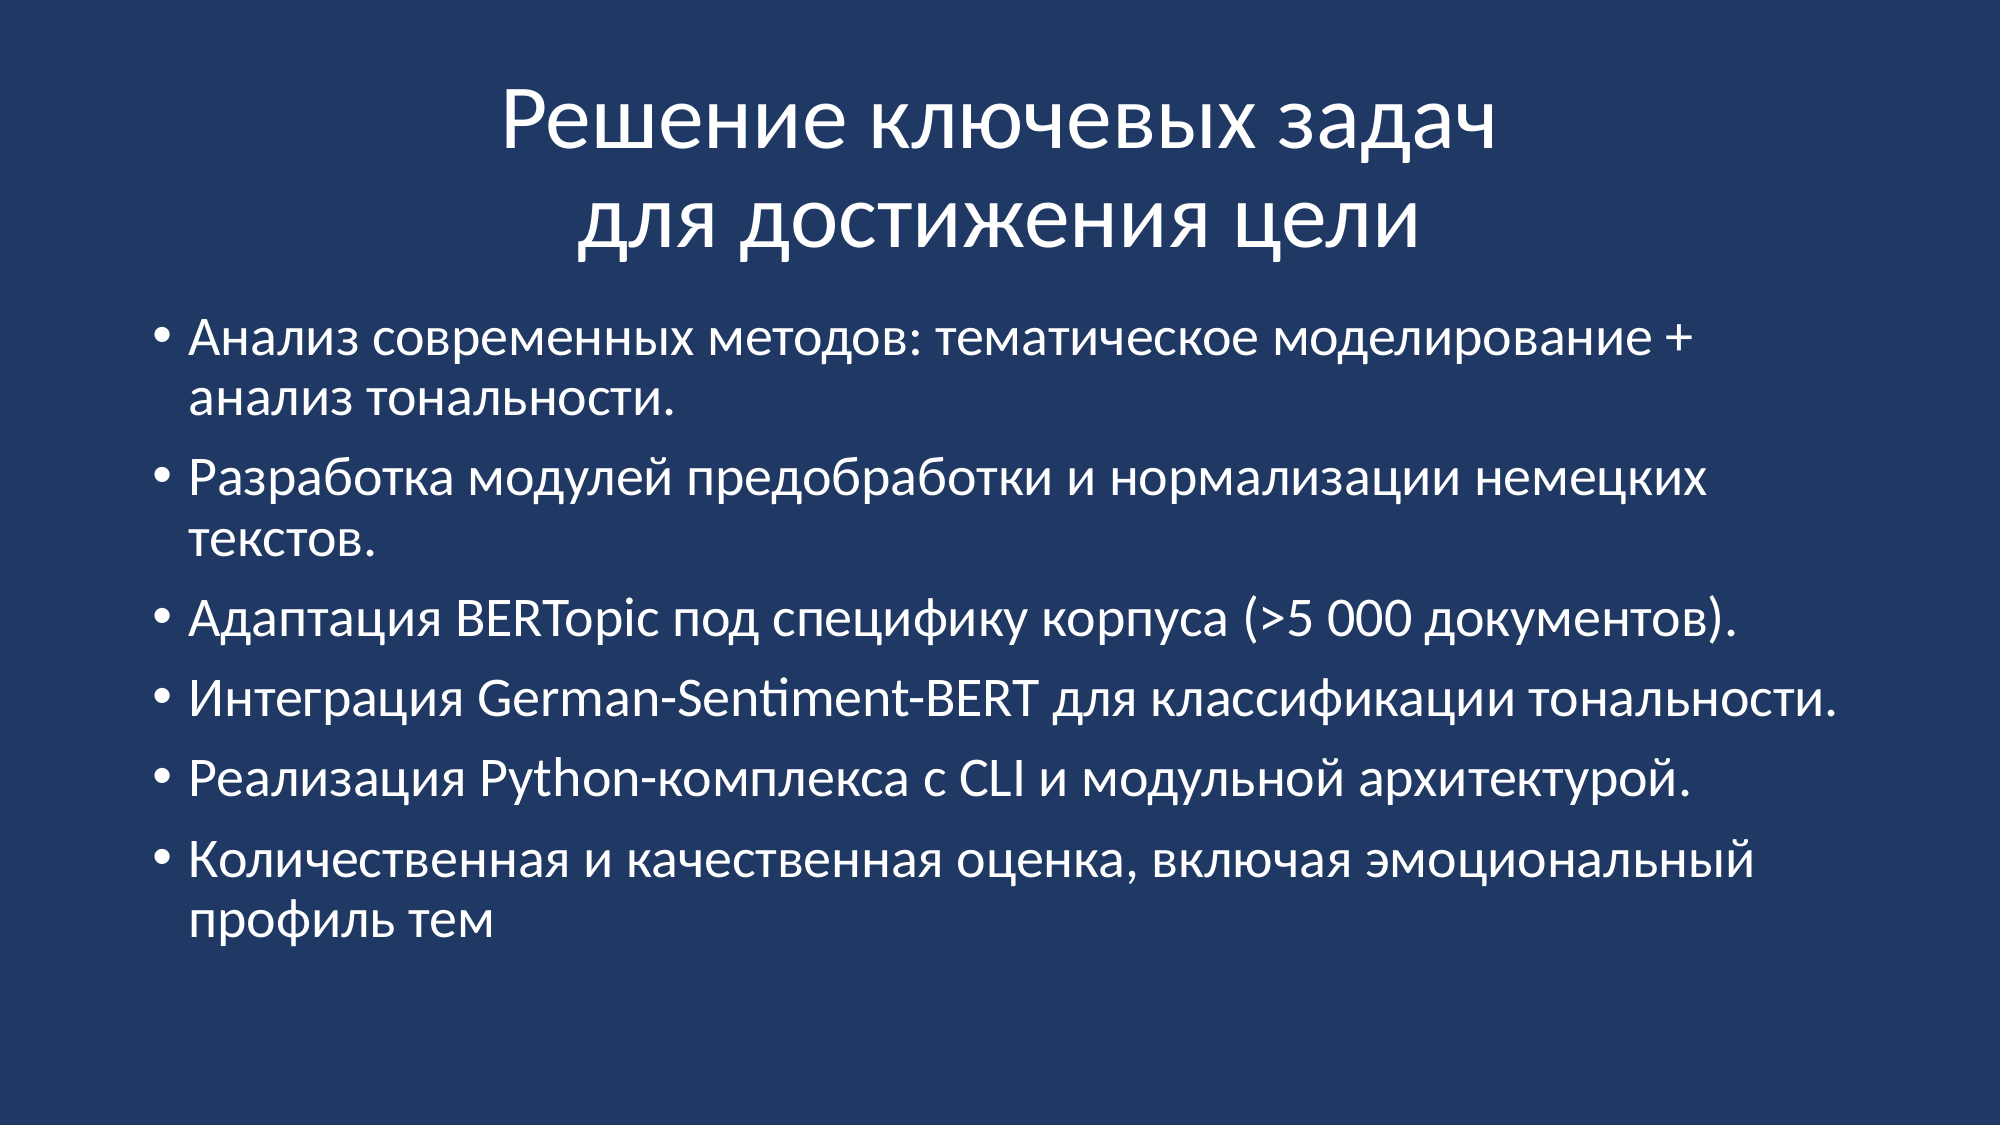

# Решение ключевых задач для достижения цели
Анализ современных методов: тематическое моделирование + анализ тональности.
Разработка модулей предобработки и нормализации немецких текстов.
Адаптация BERTopic под специфику корпуса (>5 000 документов).
Интеграция German-Sentiment-BERT для классификации тональности.
Реализация Python-комплекса с CLI и модульной архитектурой.
Количественная и качественная оценка, включая эмоциональный профиль тем